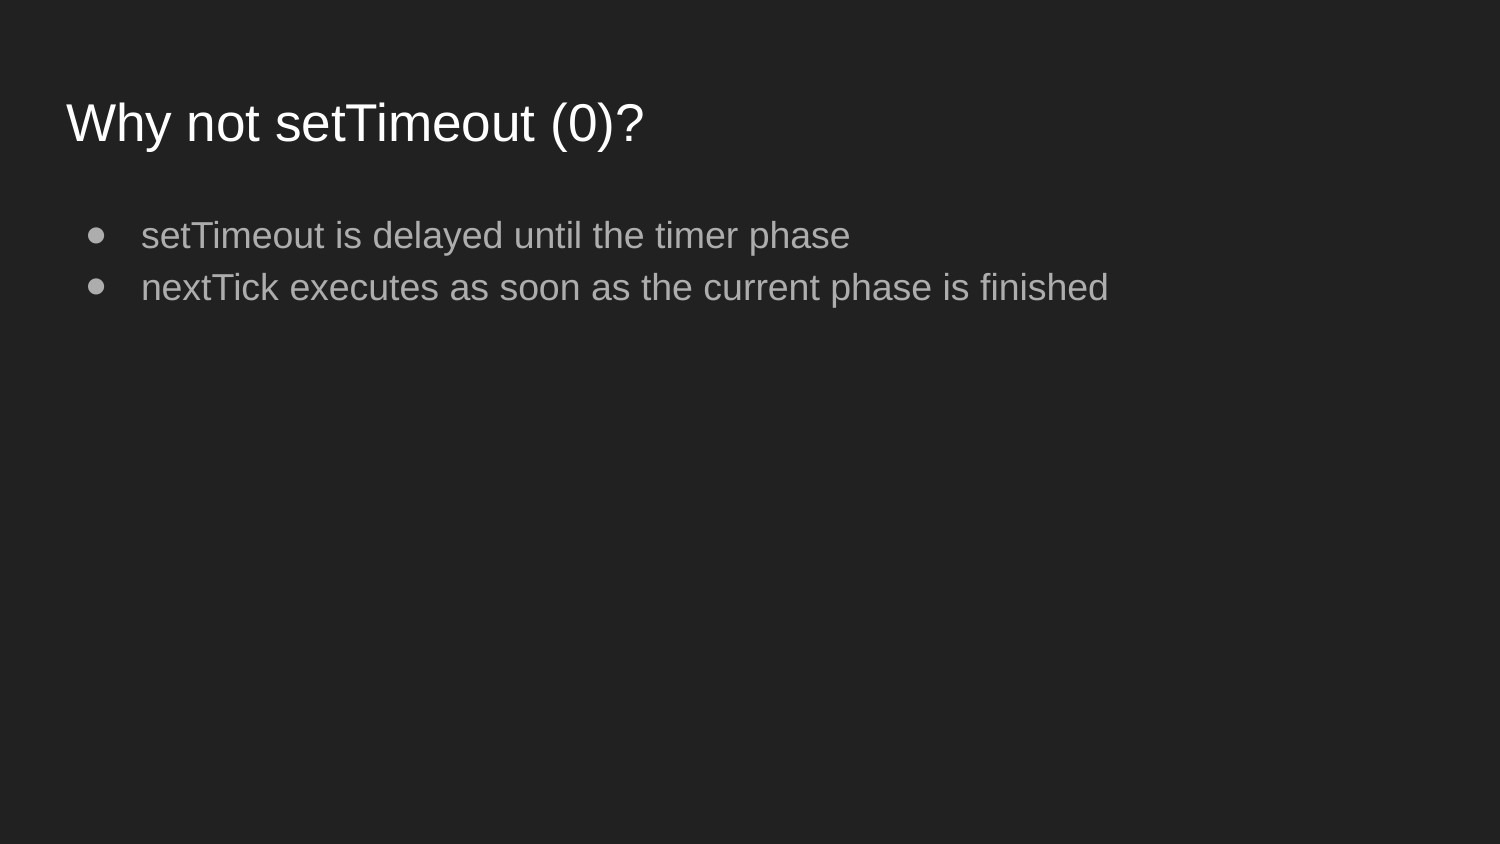

# Why not setTimeout (0)?
setTimeout is delayed until the timer phase
nextTick executes as soon as the current phase is finished